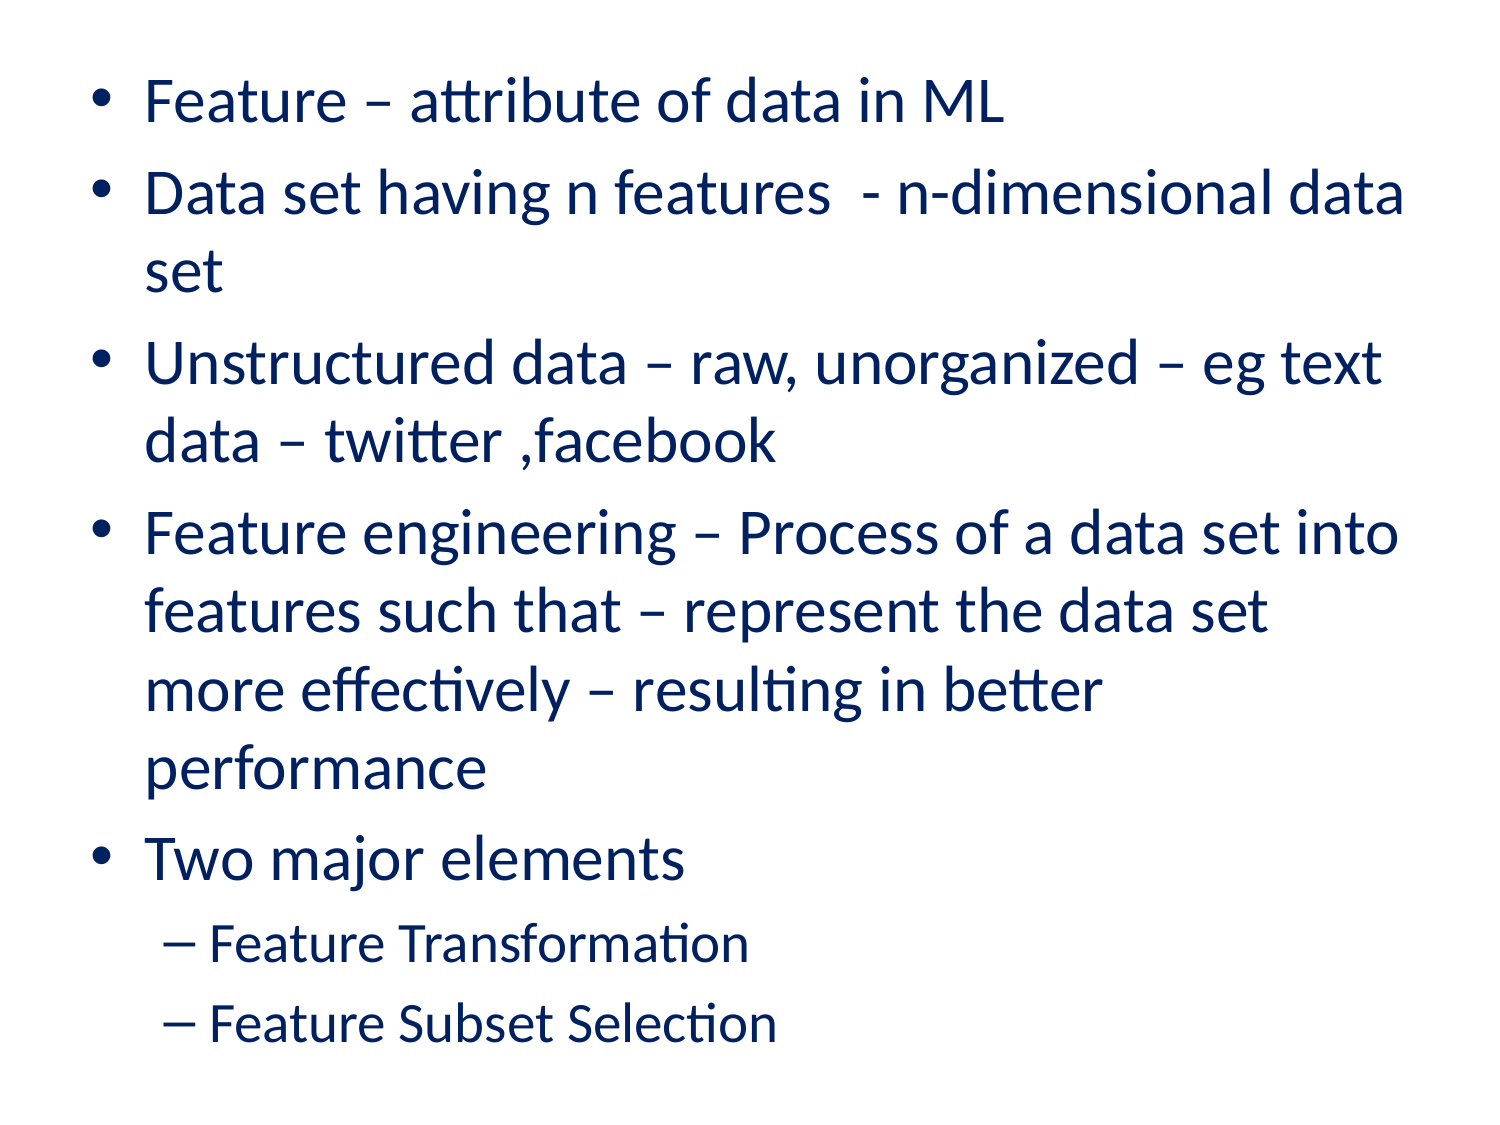

Feature – attribute of data in ML
Data set having n features  - n-dimensional data set
Unstructured data – raw, unorganized – eg text data – twitter ,facebook
Feature engineering – Process of a data set into features such that – represent the data set more effectively – resulting in better performance
Two major elements
Feature Transformation
Feature Subset Selection